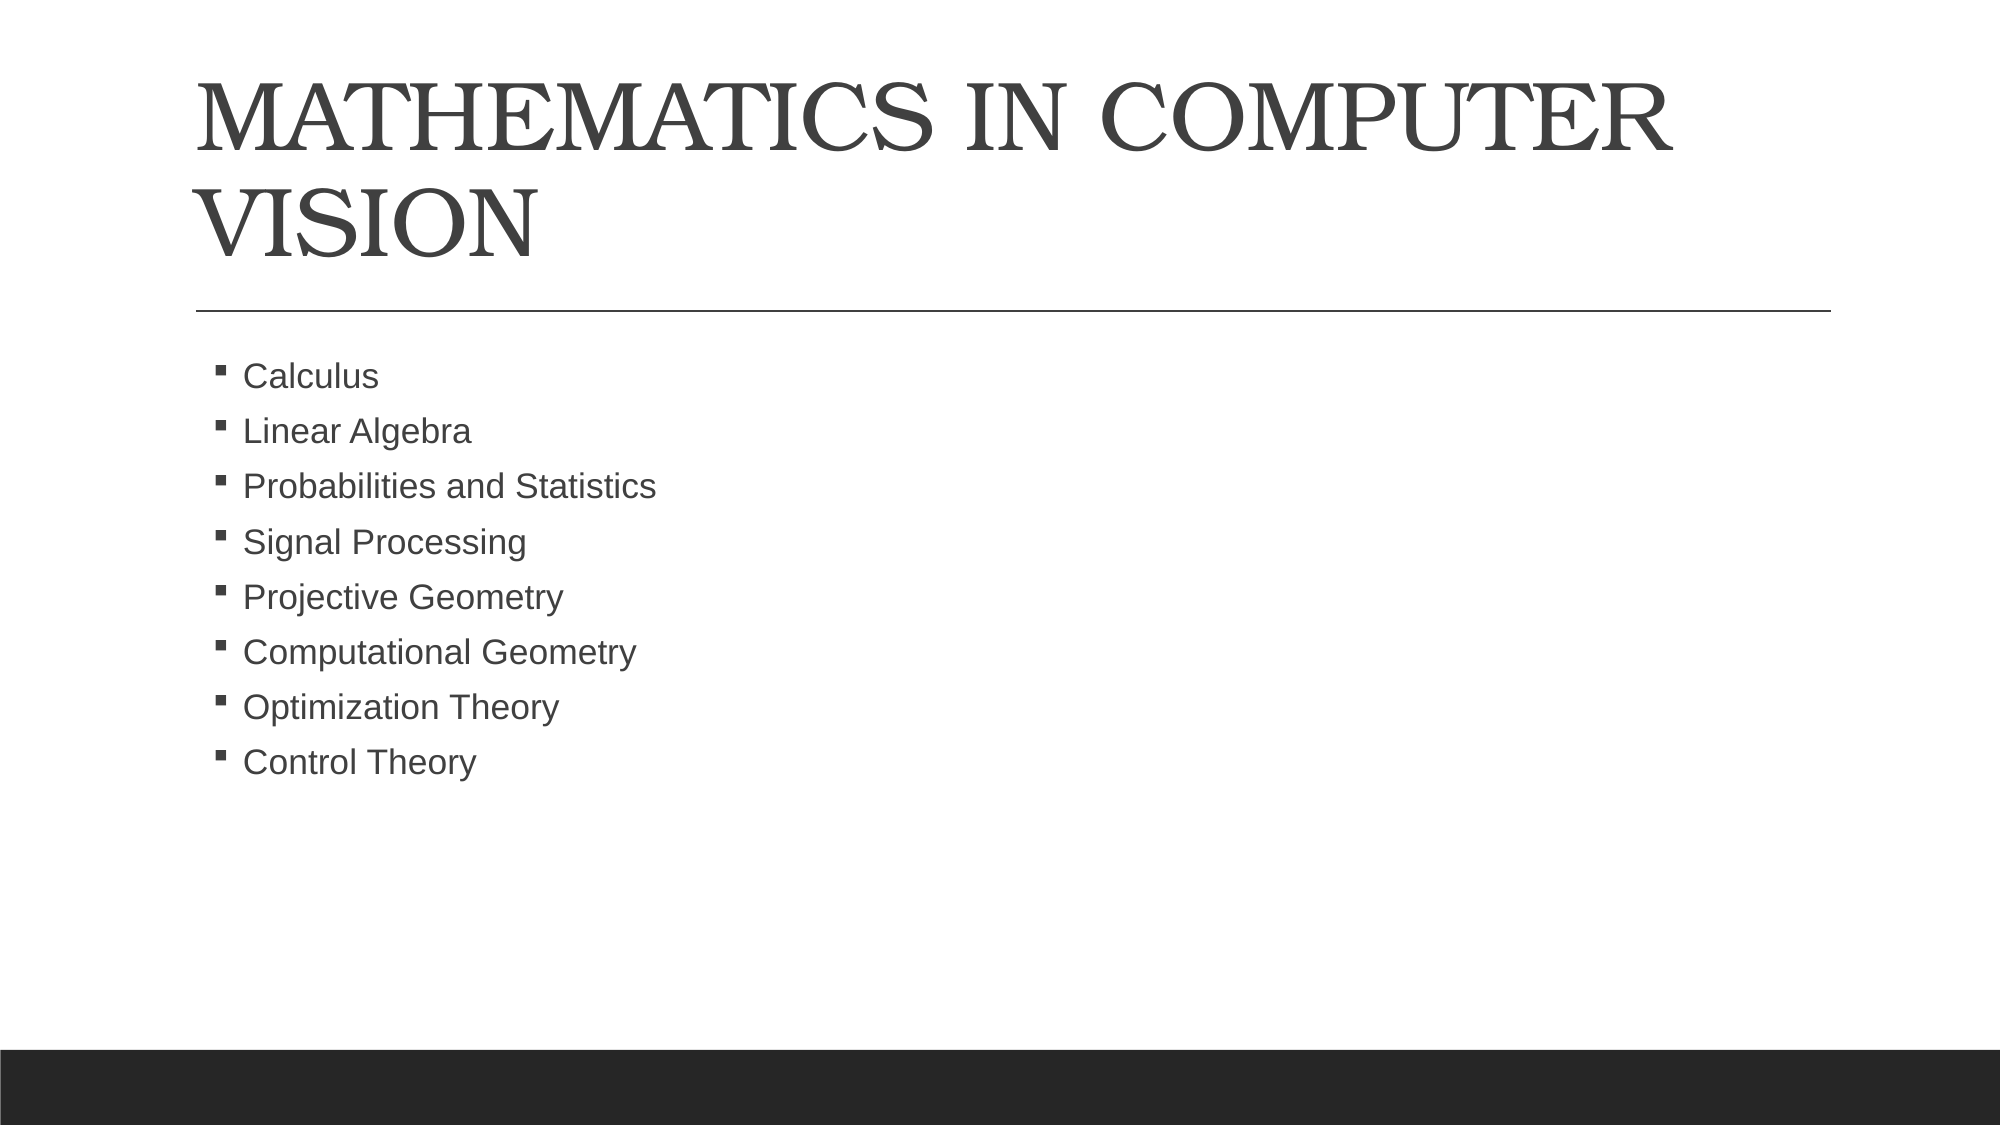

# MATHEMATICS IN COMPUTER VISION
Calculus
Linear Algebra
Probabilities and Statistics
Signal Processing
Projective Geometry
Computational Geometry
Optimization Theory
Control Theory